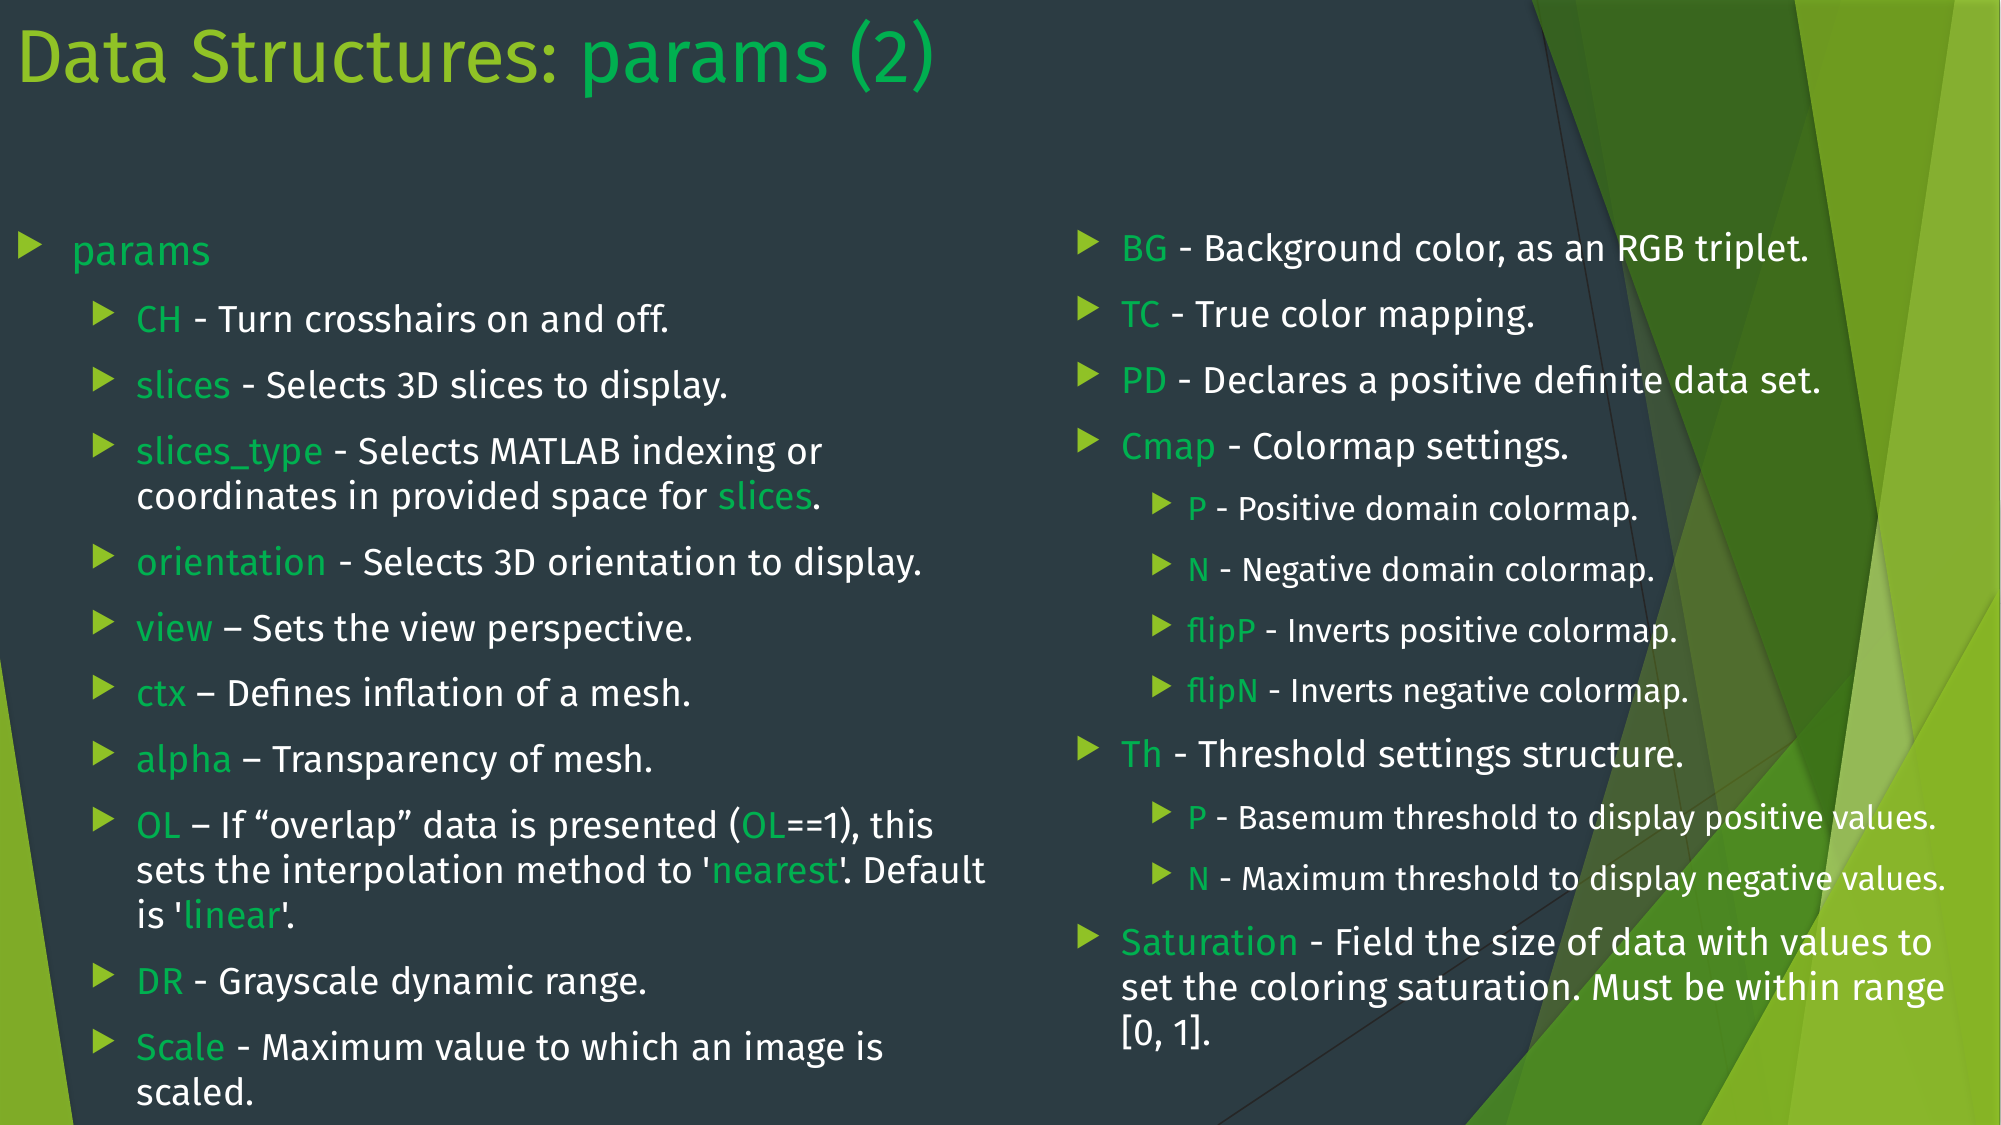

# Data Structures: params (2)
params
CH - Turn crosshairs on and off.
slices - Selects 3D slices to display.
slices_type - Selects MATLAB indexing or coordinates in provided space for slices.
orientation - Selects 3D orientation to display.
view – Sets the view perspective.
ctx – Defines inflation of a mesh.
alpha – Transparency of mesh.
OL – If “overlap” data is presented (OL==1), this sets the interpolation method to 'nearest'. Default is 'linear'.
DR - Grayscale dynamic range.
Scale - Maximum value to which an image is scaled.
BG - Background color, as an RGB triplet.
TC - True color mapping.
PD - Declares a positive definite data set.
Cmap - Colormap settings.
P - Positive domain colormap.
N - Negative domain colormap.
flipP - Inverts positive colormap.
flipN - Inverts negative colormap.
Th - Threshold settings structure.
P - Basemum threshold to display positive values.
N - Maximum threshold to display negative values.
Saturation - Field the size of data with values to set the coloring saturation. Must be within range [0, 1].